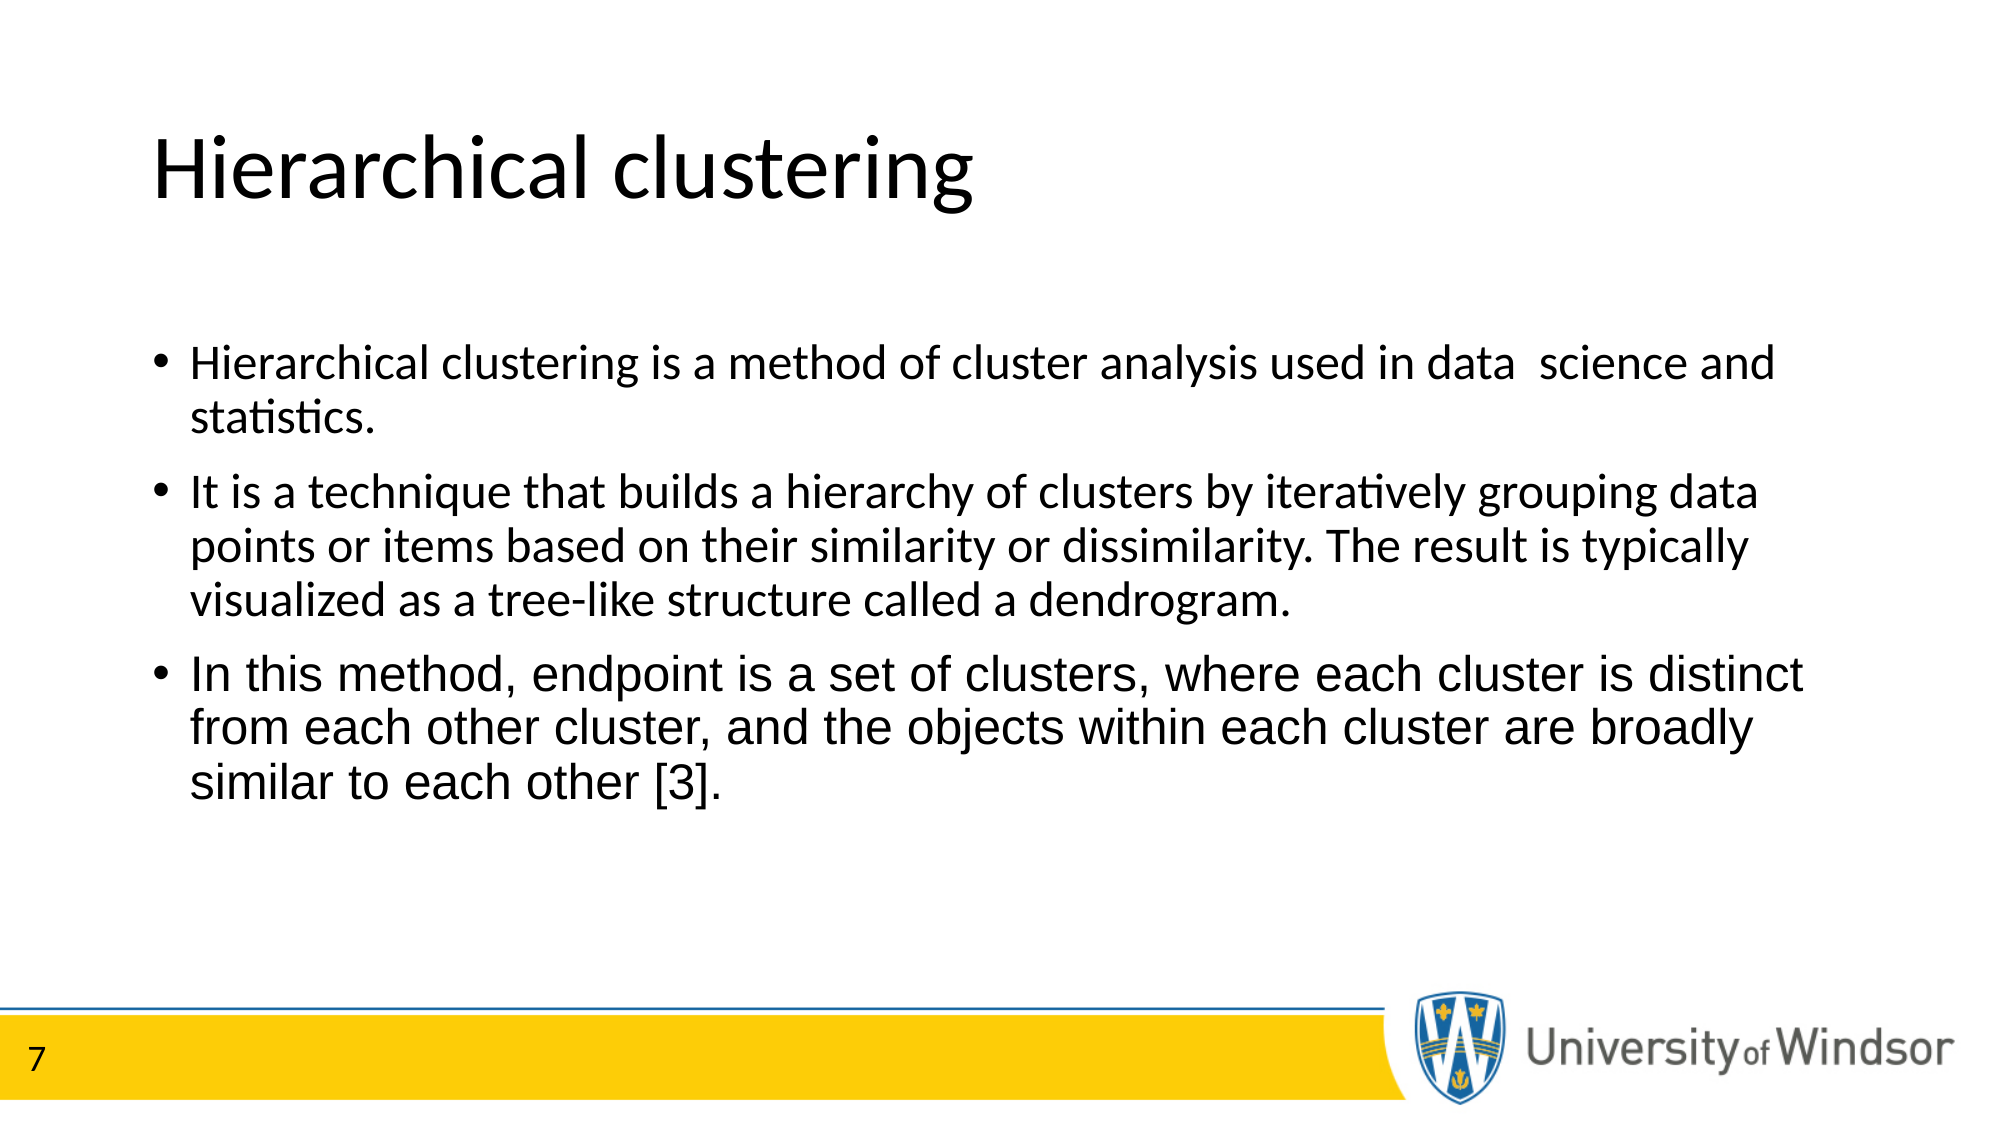

# Hierarchical clustering
Hierarchical clustering is a method of cluster analysis used in data  science and statistics.
It is a technique that builds a hierarchy of clusters by iteratively grouping data points or items based on their similarity or dissimilarity. The result is typically visualized as a tree-like structure called a dendrogram.
In this method, endpoint is a set of clusters, where each cluster is distinct from each other cluster, and the objects within each cluster are broadly similar to each other [3].

7